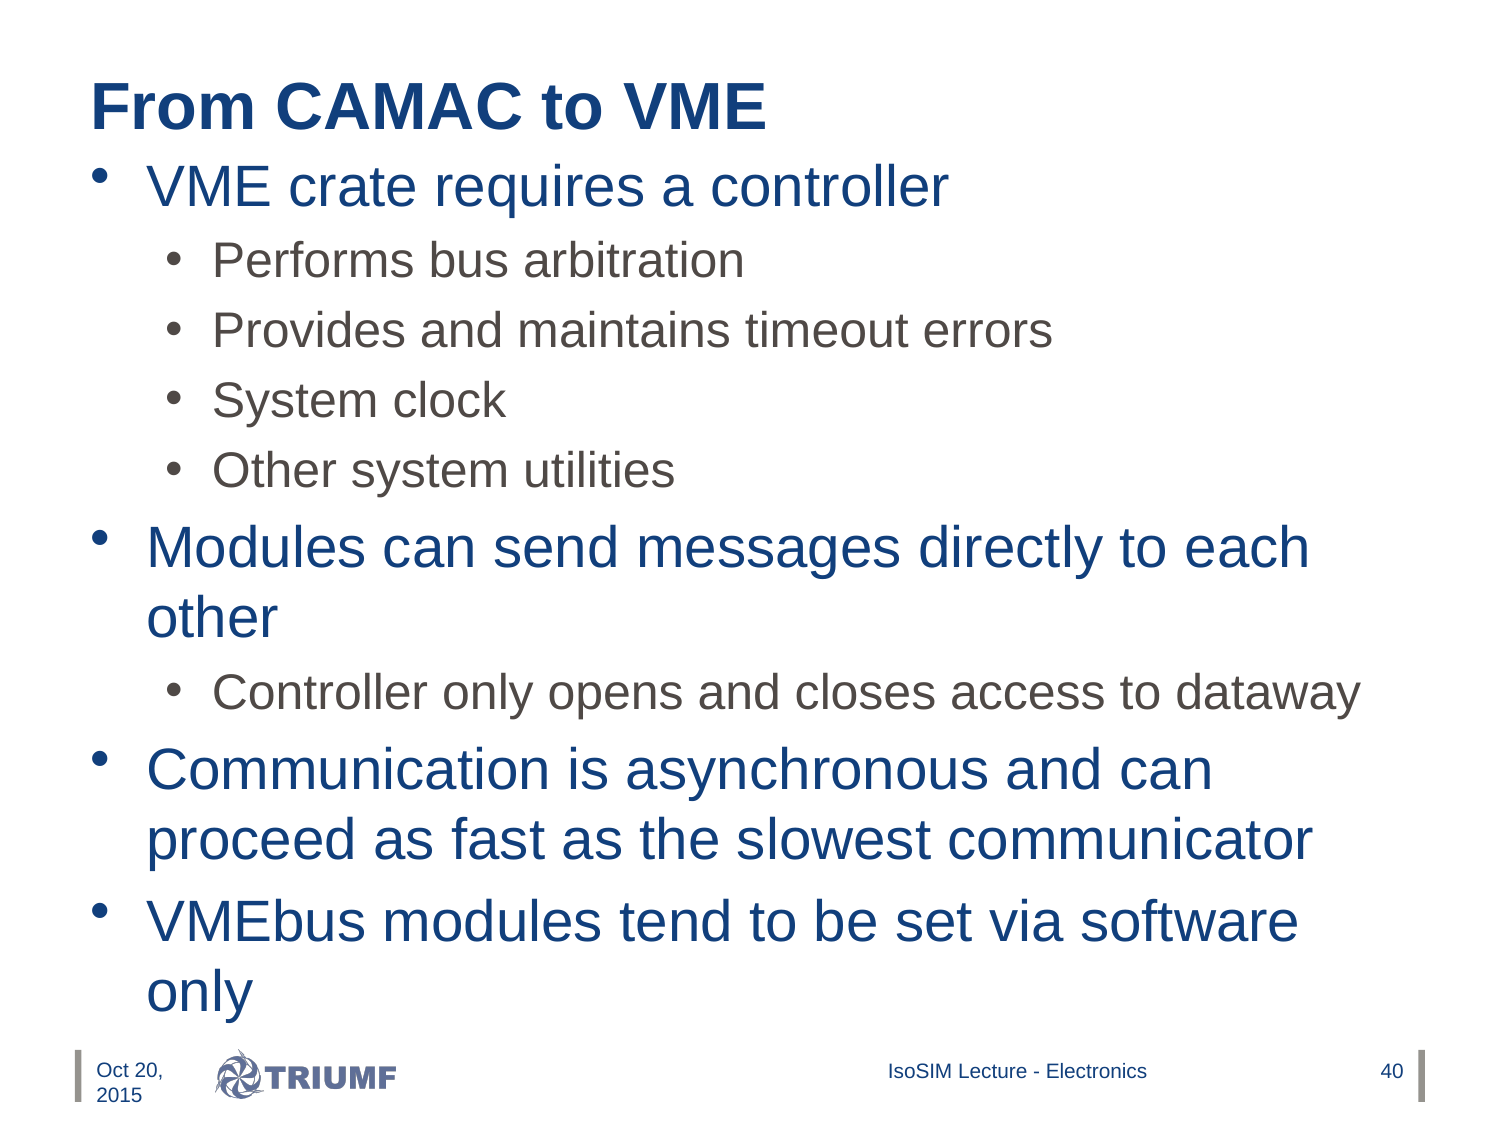

# From CAMAC to VME
VME crate requires a controller
Performs bus arbitration
Provides and maintains timeout errors
System clock
Other system utilities
Modules can send messages directly to each other
Controller only opens and closes access to dataway
Communication is asynchronous and can proceed as fast as the slowest communicator
VMEbus modules tend to be set via software only
Oct 20, 2015
IsoSIM Lecture - Electronics
40